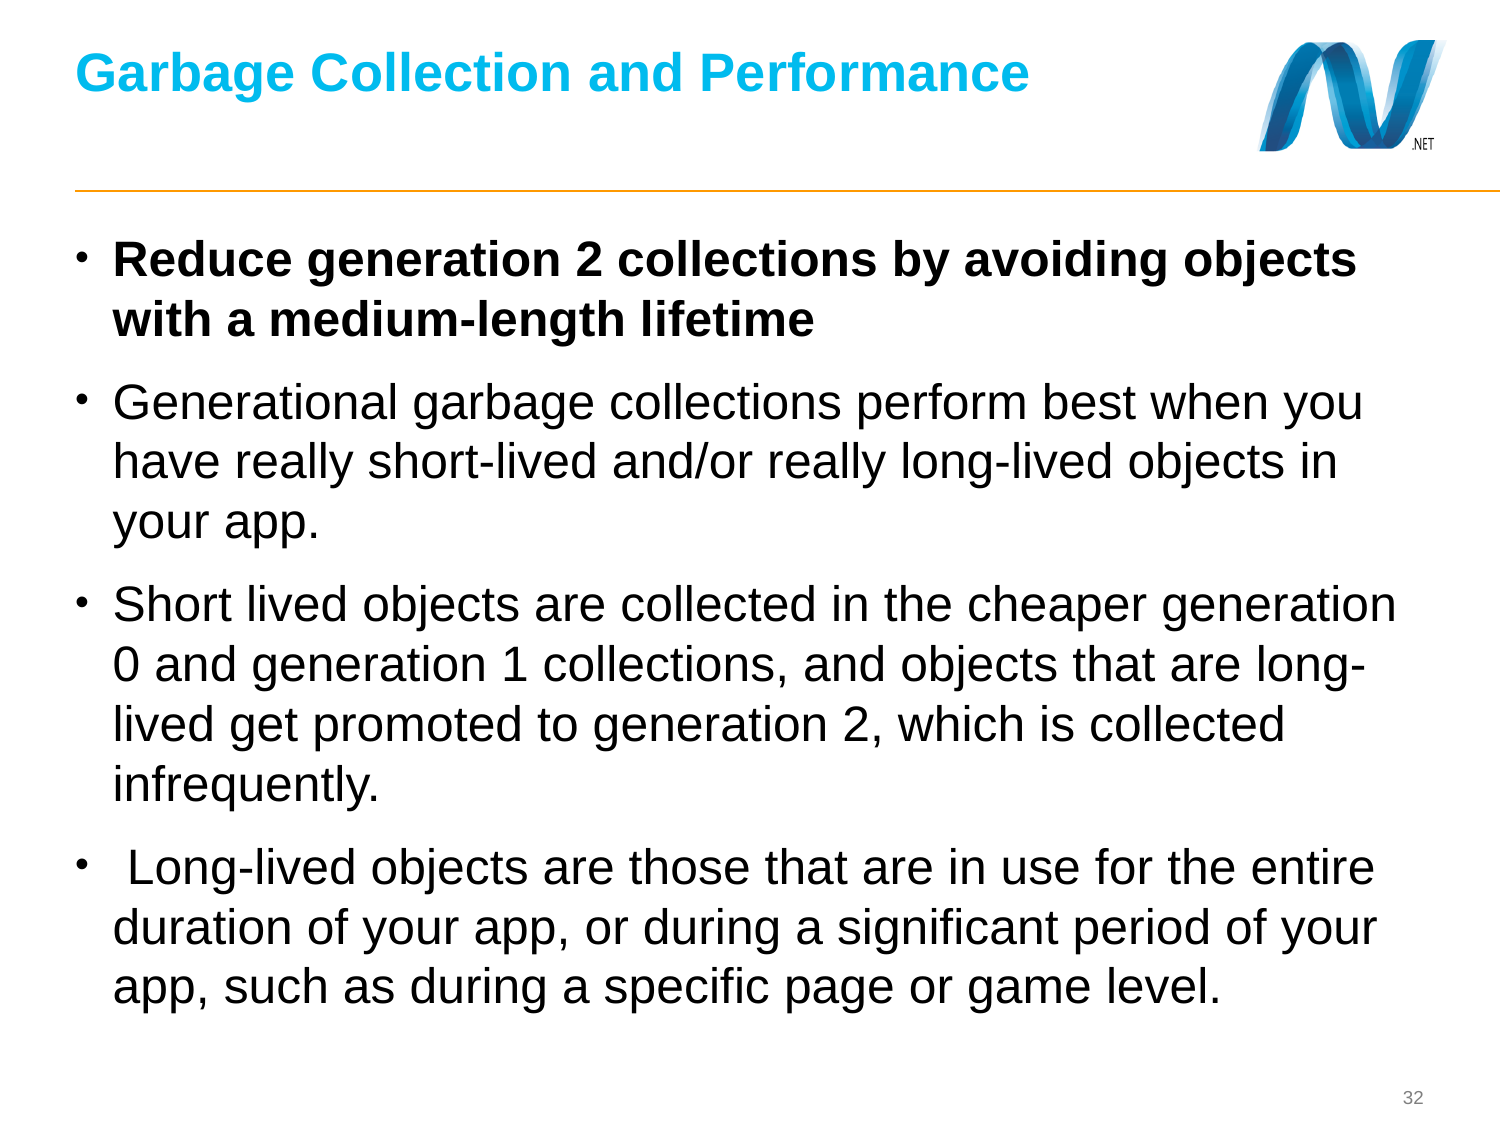

# Garbage Collection and Performance
Reduce generation 2 collections by avoiding objects with a medium-length lifetime
Generational garbage collections perform best when you have really short-lived and/or really long-lived objects in your app.
Short lived objects are collected in the cheaper generation 0 and generation 1 collections, and objects that are long-lived get promoted to generation 2, which is collected infrequently.
 Long-lived objects are those that are in use for the entire duration of your app, or during a significant period of your app, such as during a specific page or game level.